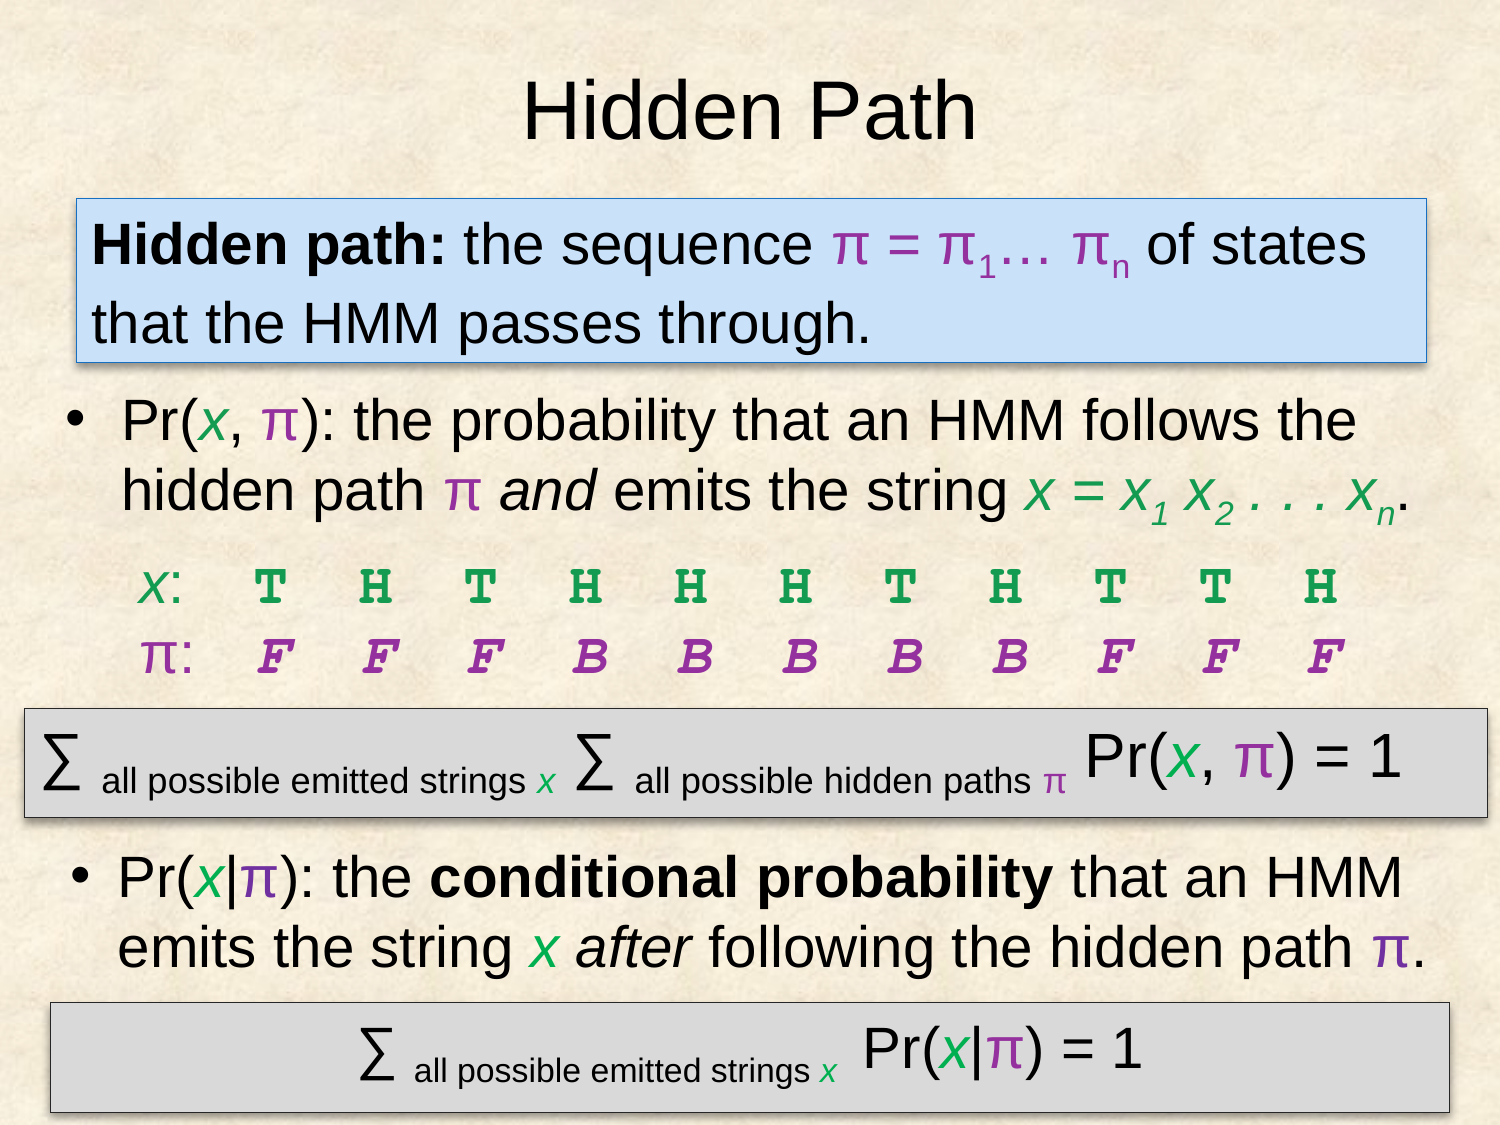

# Hidden Path
Hidden path: the sequence π = π1… πn of states that the HMM passes through.
Pr(x, π): the probability that an HMM follows the hidden path π and emits the string x = x1 x2 . . . xn.

x:     T  H  T  H  H  H  T  H  T  T  H
π:    F  F  F  B  B  B  B  B  F  F  F
∑ all possible emitted strings x ∑ all possible hidden paths π Pr(x, π) = 1

Pr(x|π): the conditional probability that an HMM emits the string x after following the hidden path π.
∑ all possible emitted strings x  Pr(x|π) = 1

Bioinformatics Algorithms: An Active Learning Approach. Copyright 2018 Compeau and Pevzner.